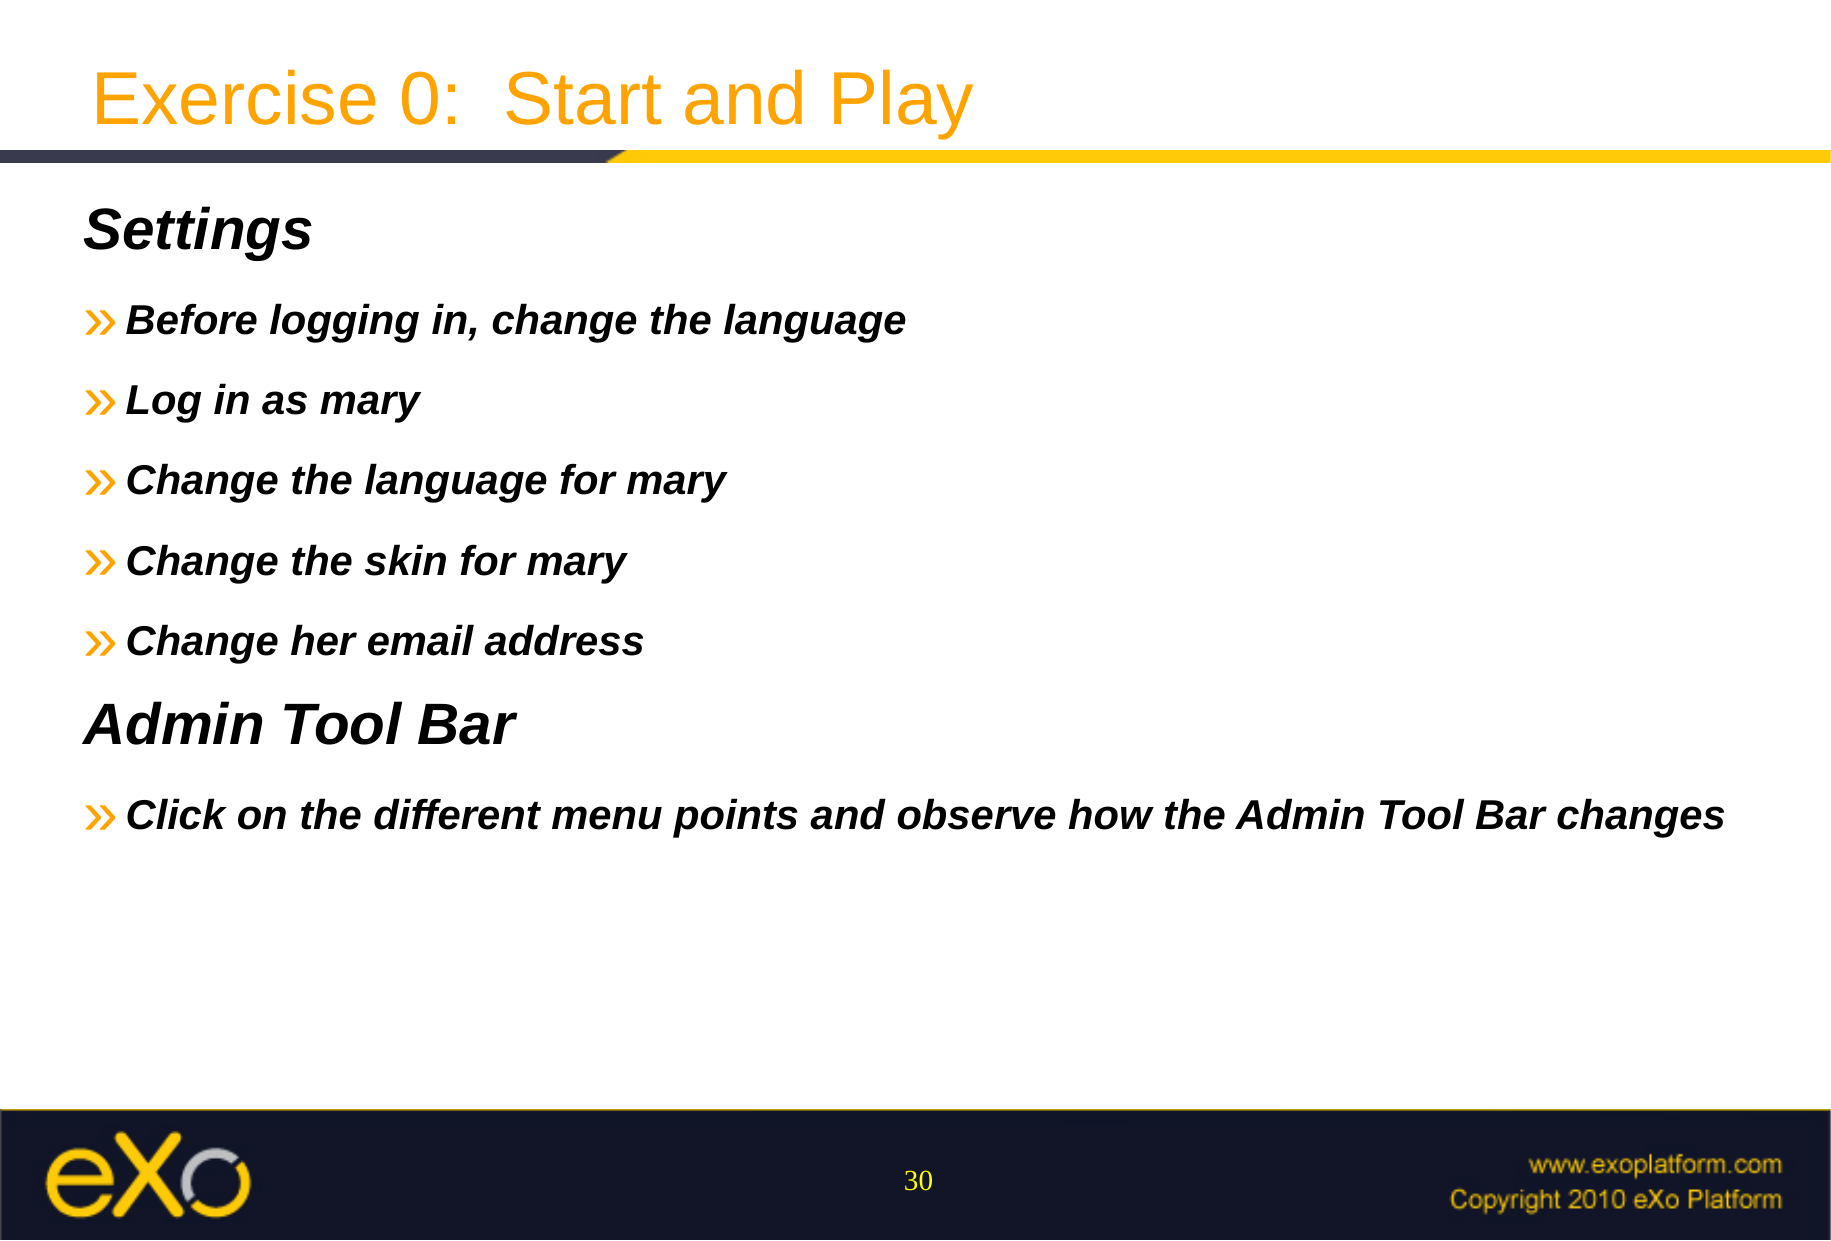

Exercise 0:  Start and Play
Settings
Before logging in, change the language
Log in as mary
Change the language for mary
Change the skin for mary
Change her email address
Admin Tool Bar
Click on the different menu points and observe how the Admin Tool Bar changes